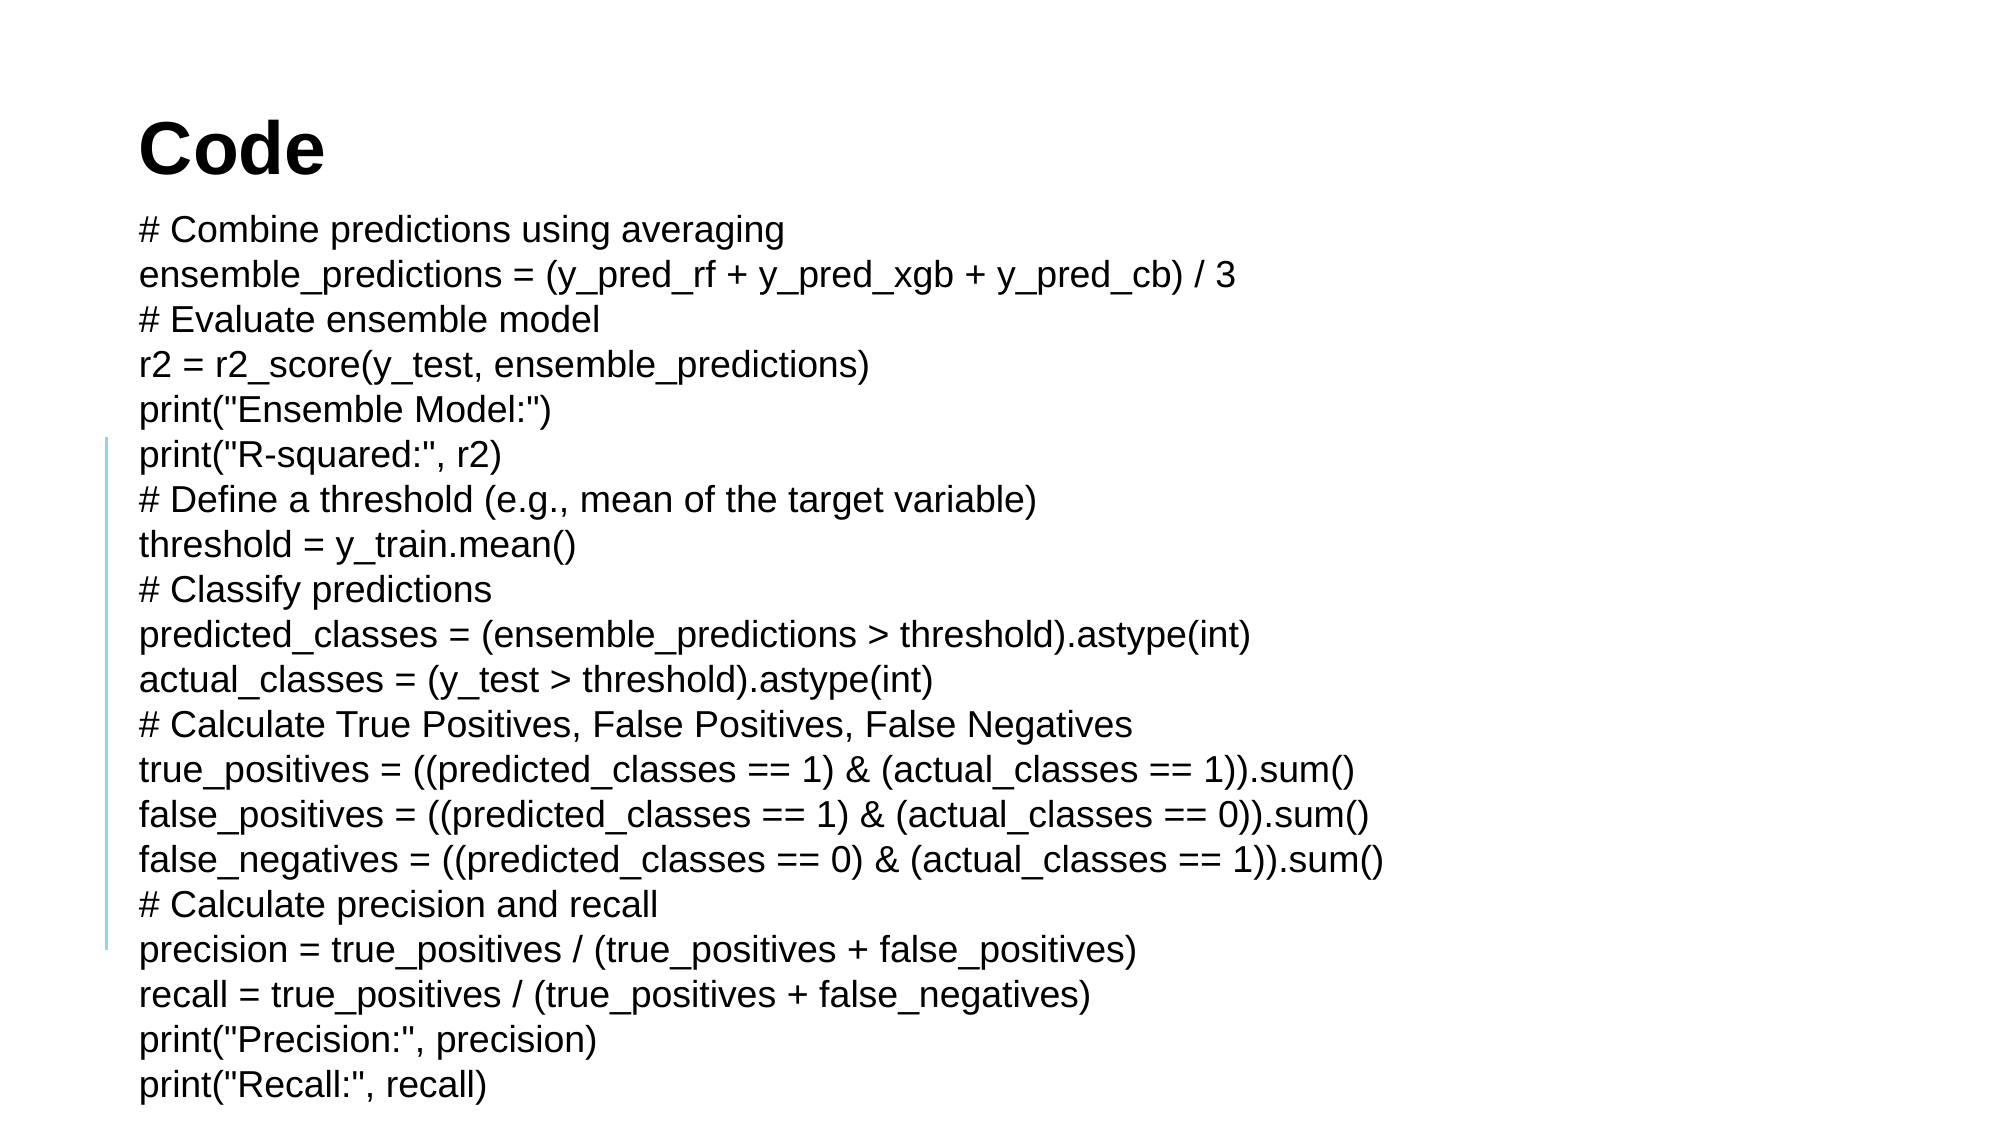

Code
# Combine predictions using averaging
ensemble_predictions = (y_pred_rf + y_pred_xgb + y_pred_cb) / 3
# Evaluate ensemble model
r2 = r2_score(y_test, ensemble_predictions)
print("Ensemble Model:")
print("R-squared:", r2)
# Define a threshold (e.g., mean of the target variable)
threshold = y_train.mean()
# Classify predictions
predicted_classes = (ensemble_predictions > threshold).astype(int)
actual_classes = (y_test > threshold).astype(int)
# Calculate True Positives, False Positives, False Negatives
true_positives = ((predicted_classes == 1) & (actual_classes == 1)).sum()
false_positives = ((predicted_classes == 1) & (actual_classes == 0)).sum()
false_negatives = ((predicted_classes == 0) & (actual_classes == 1)).sum()
# Calculate precision and recall
precision = true_positives / (true_positives + false_positives)
recall = true_positives / (true_positives + false_negatives)
print("Precision:", precision)
print("Recall:", recall)